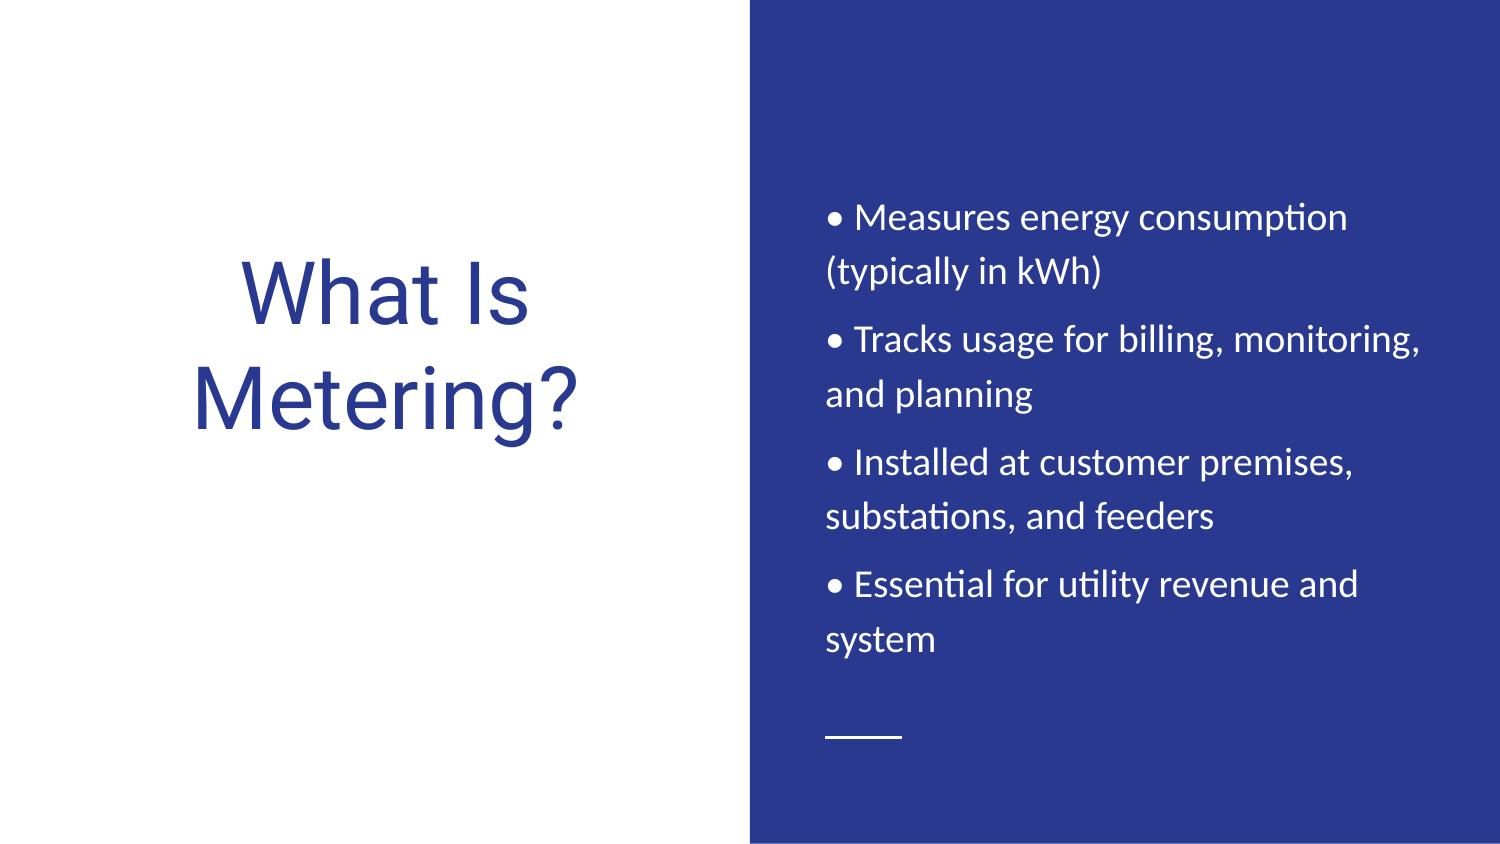

• Measures energy consumption (typically in kWh)
• Tracks usage for billing, monitoring, and planning
• Installed at customer premises, substations, and feeders
• Essential for utility revenue and system
# What Is Metering?